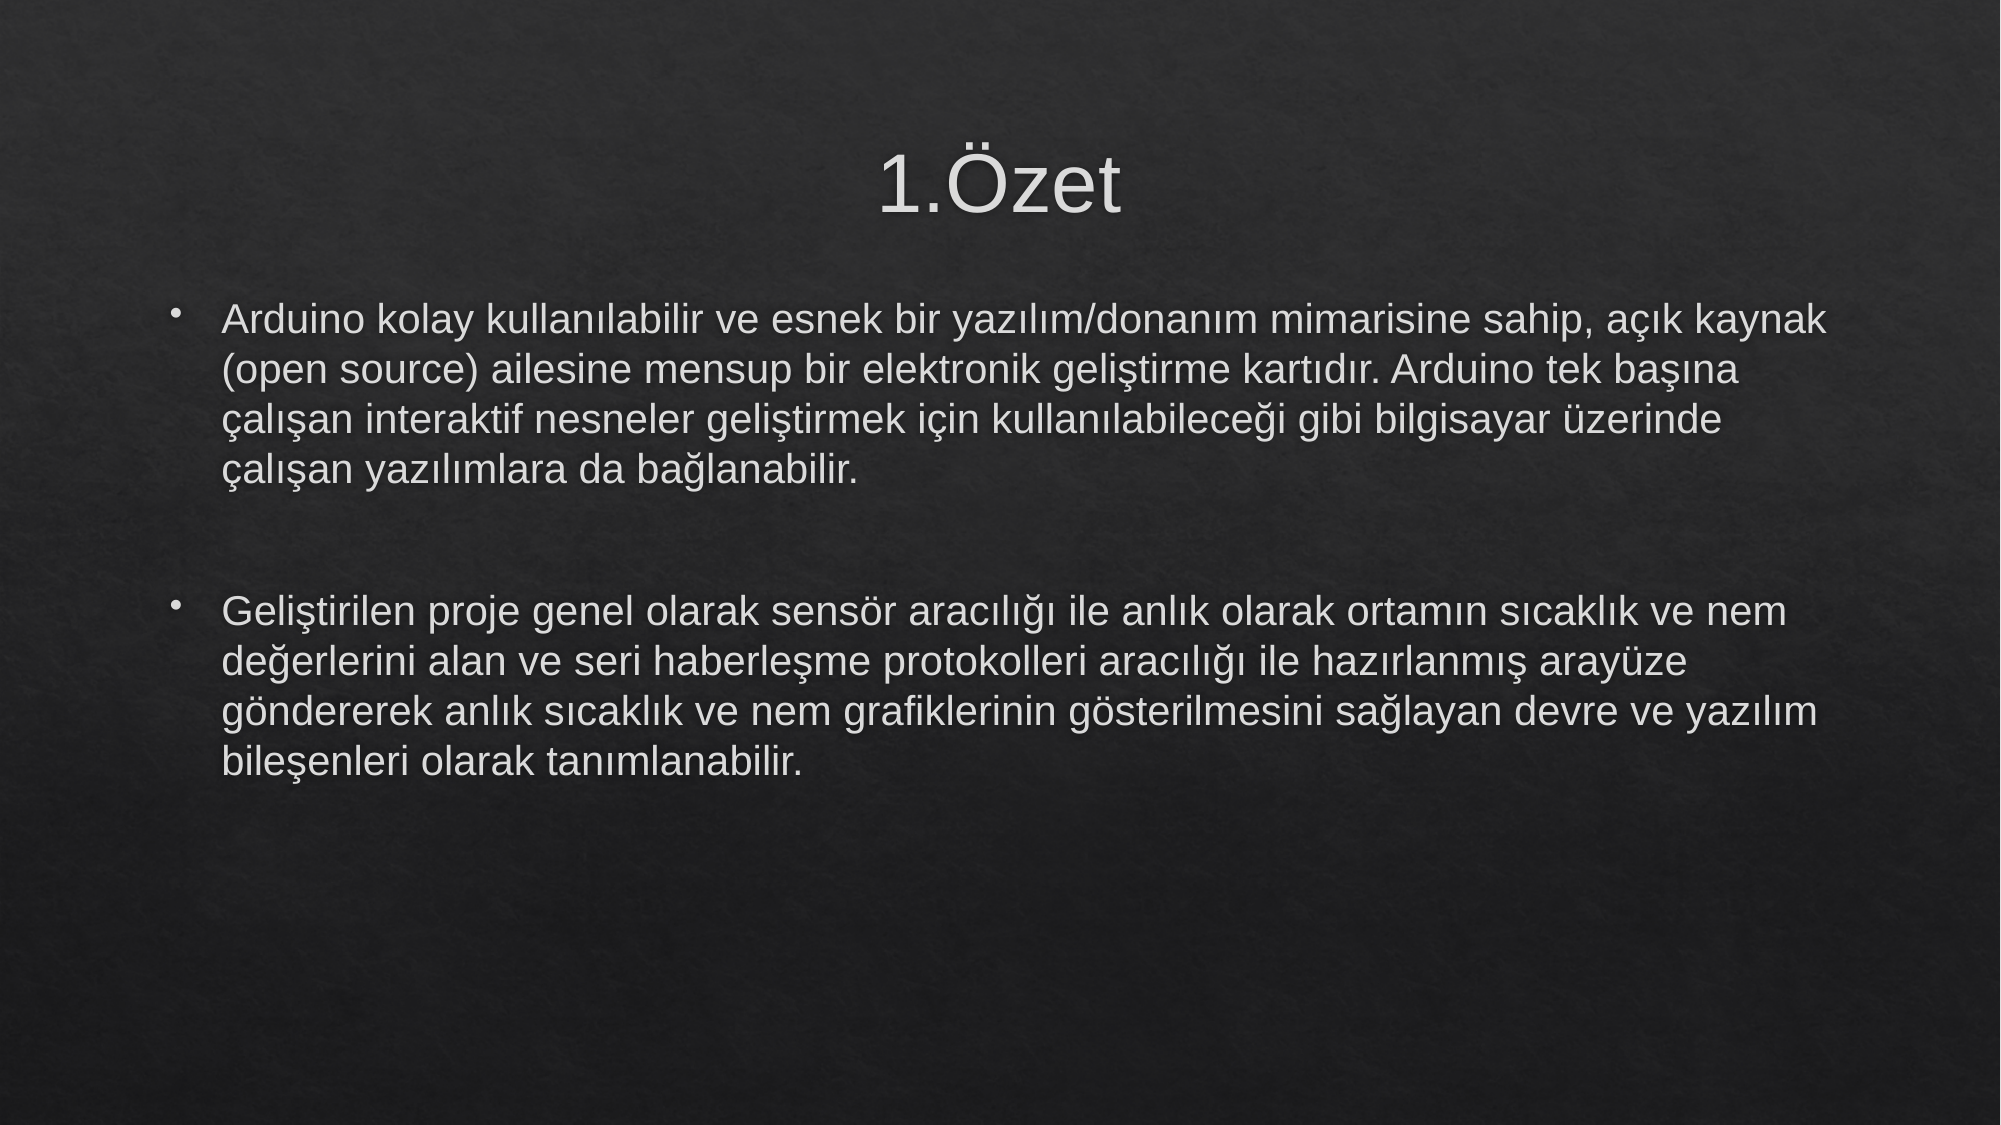

# 1.Özet
Arduino kolay kullanılabilir ve esnek bir yazılım/donanım mimarisine sahip, açık kaynak (open source) ailesine mensup bir elektronik geliştirme kartıdır. Arduino tek başına çalışan interaktif nesneler geliştirmek için kullanılabileceği gibi bilgisayar üzerinde çalışan yazılımlara da bağlanabilir.

Geliştirilen proje genel olarak sensör aracılığı ile anlık olarak ortamın sıcaklık ve nem değerlerini alan ve seri haberleşme protokolleri aracılığı ile hazırlanmış arayüze göndererek anlık sıcaklık ve nem grafiklerinin gösterilmesini sağlayan devre ve yazılım bileşenleri olarak tanımlanabilir.